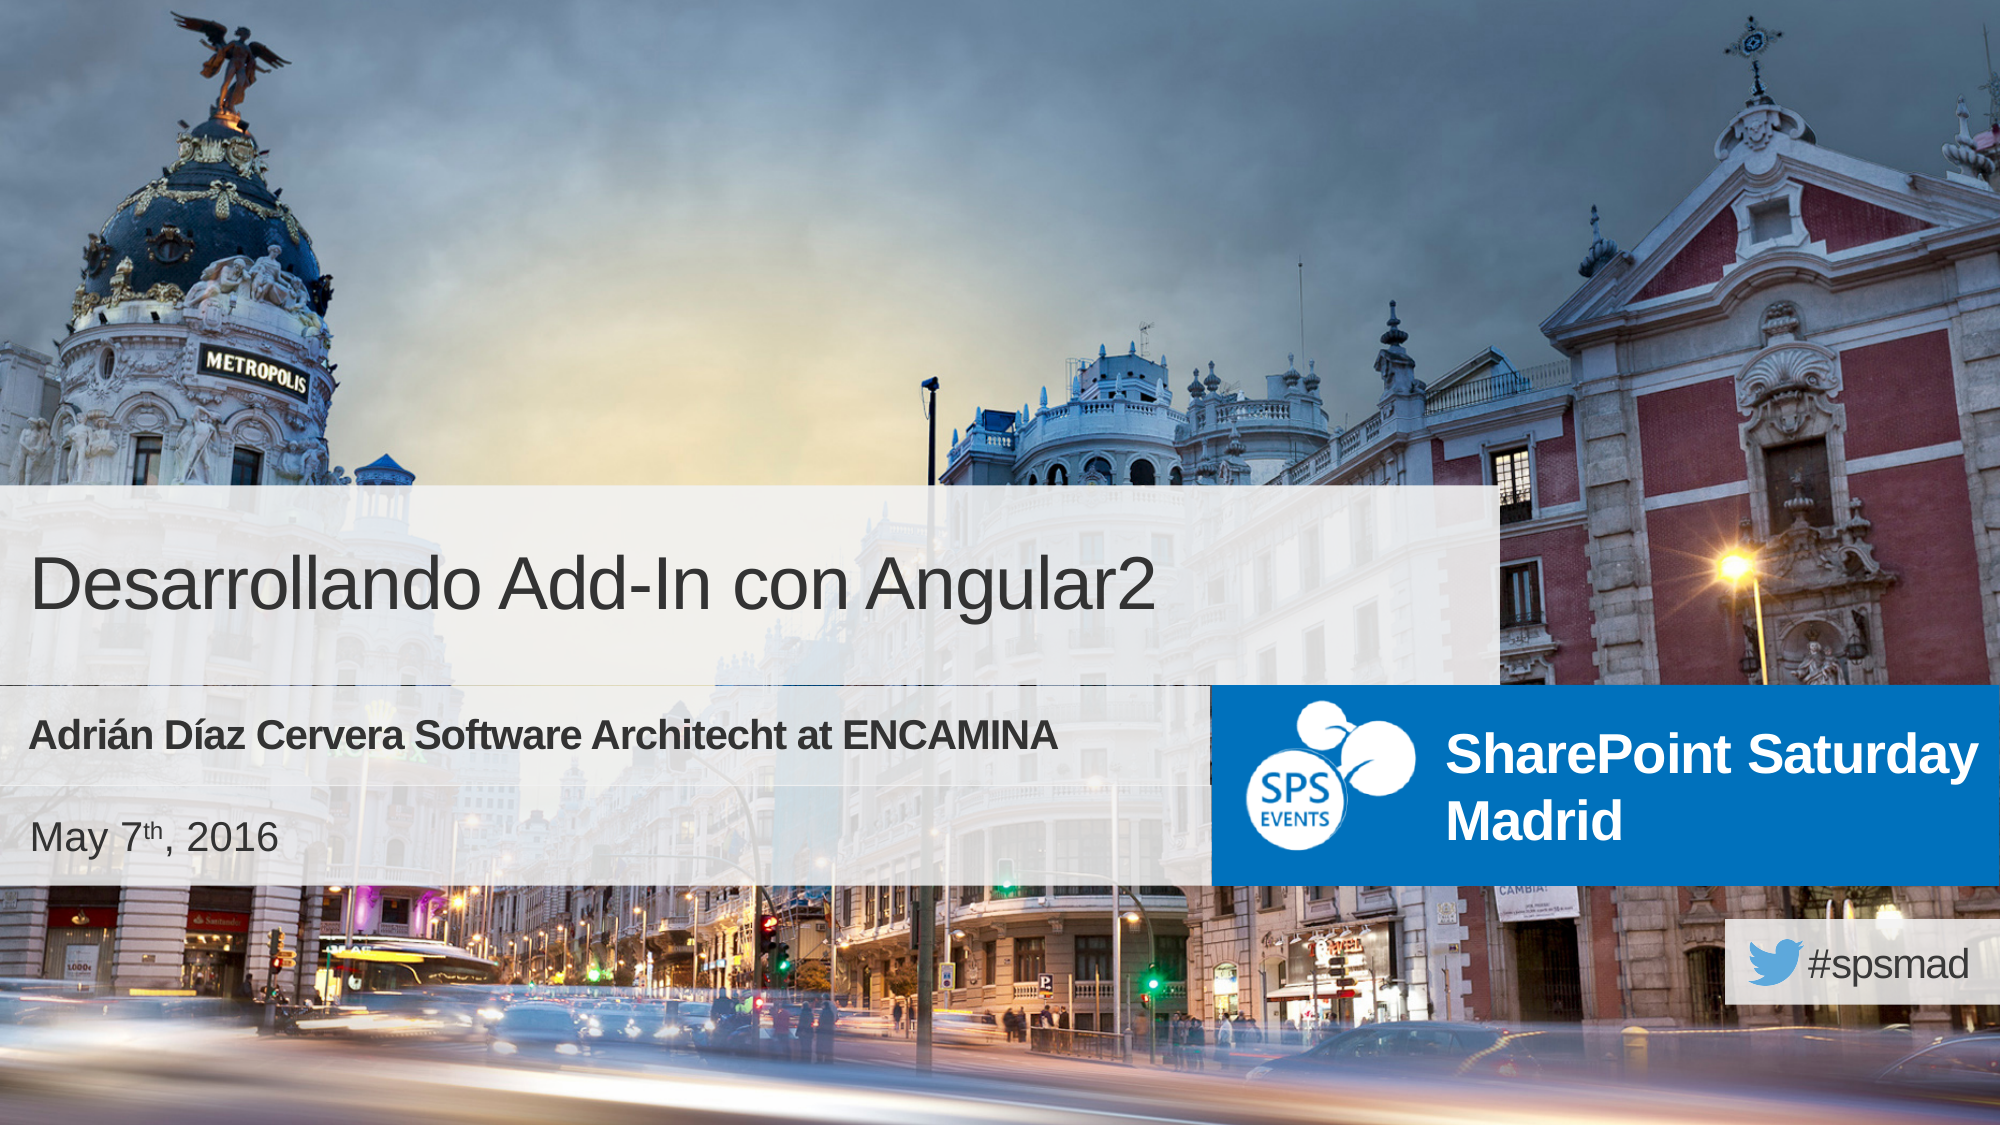

Desarrollando Add-In con Angular2
Adrián Díaz Cervera Software Architecht at ENCAMINA